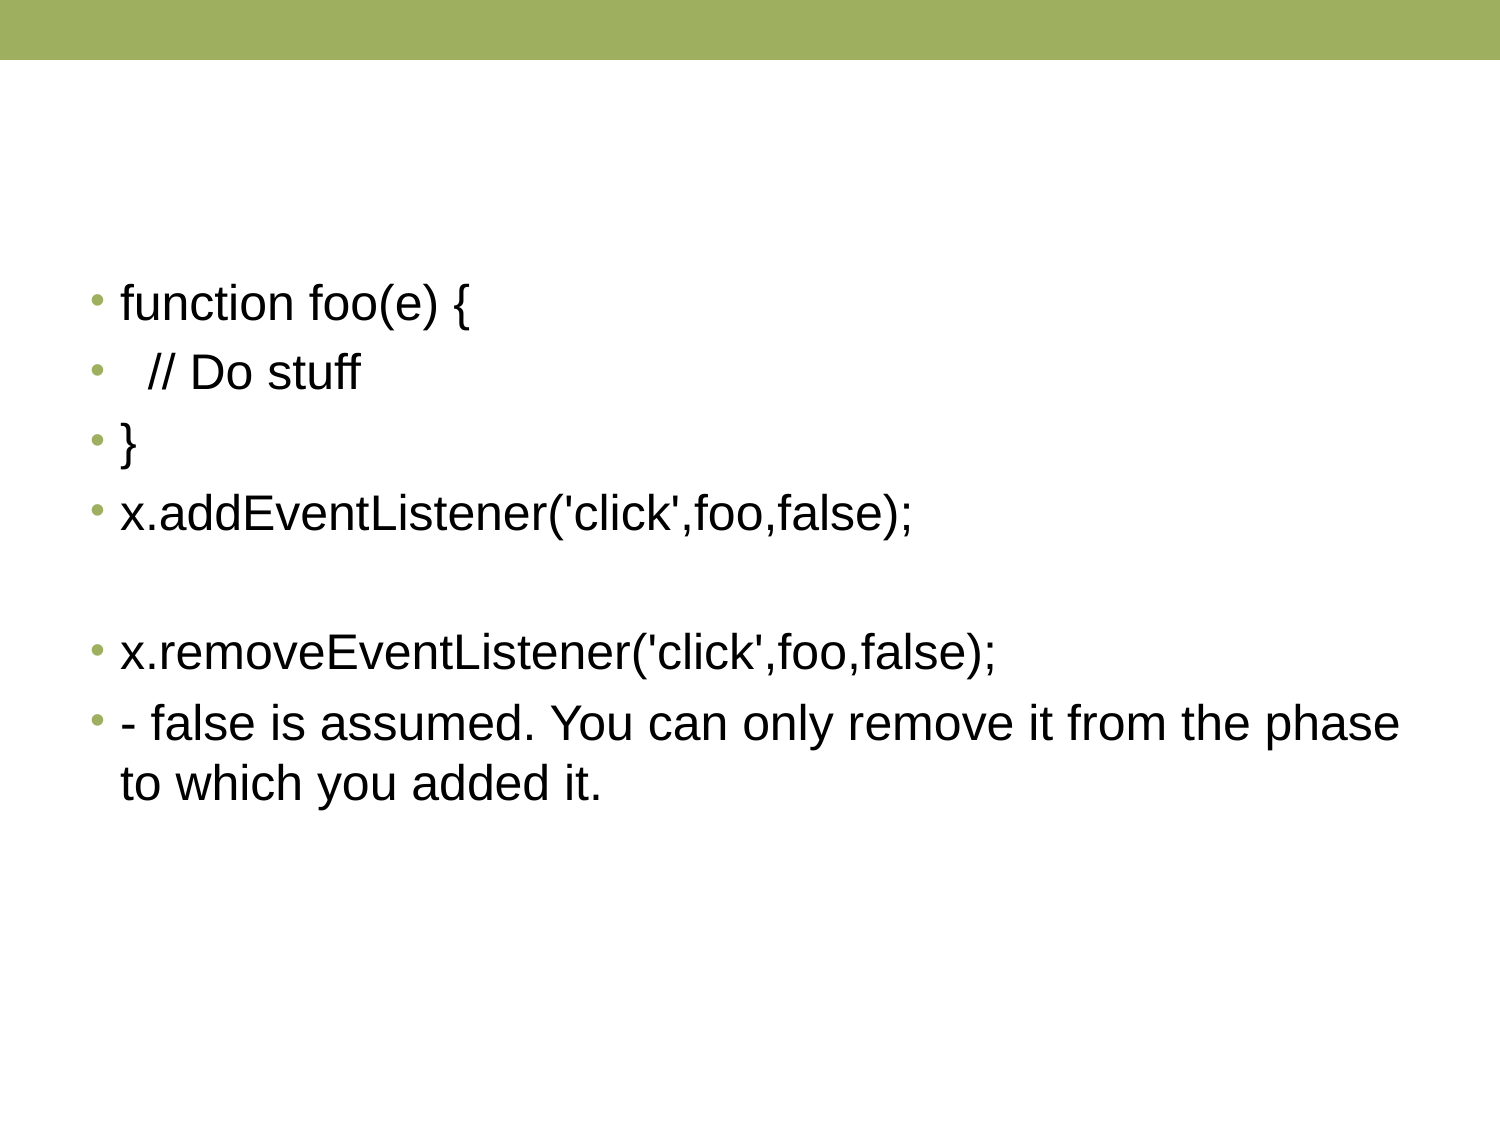

#
function foo(e) {
  // Do stuff
}
x.addEventListener('click',foo,false);

x.removeEventListener('click',foo,false);
- false is assumed. You can only remove it from the phase to which you added it.